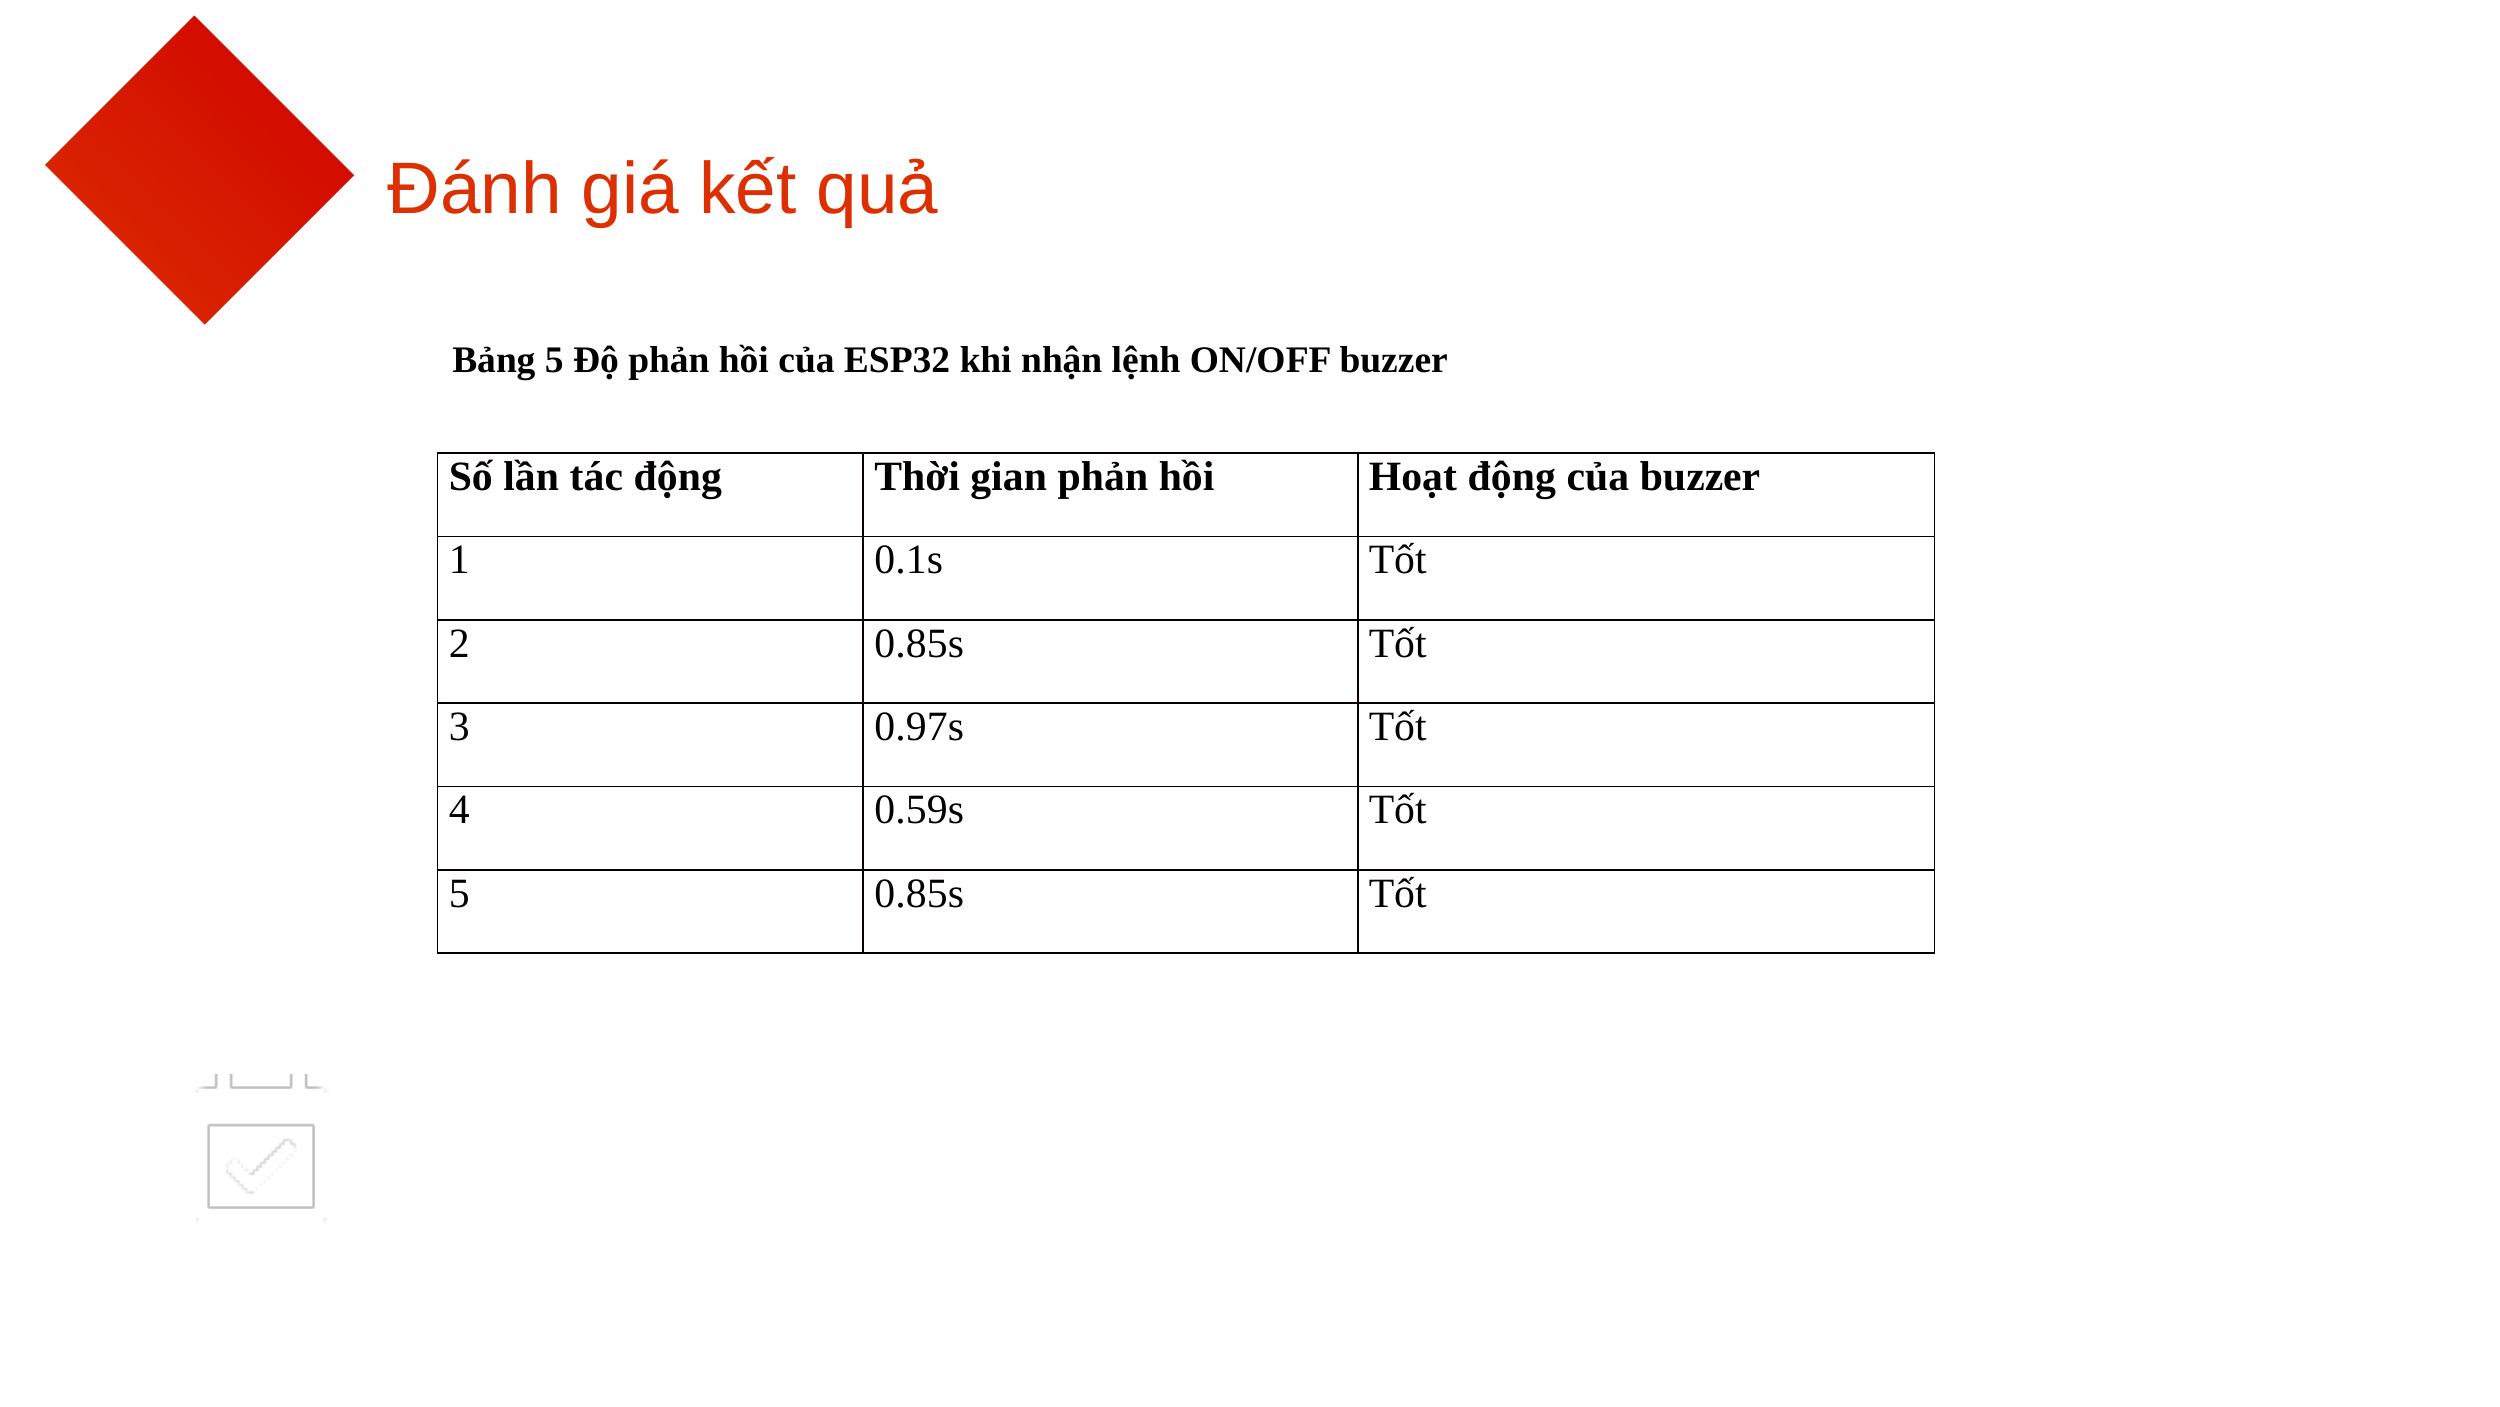

Đánh giá kết quả
Bảng 5 Độ phản hồi của ESP32 khi nhận lệnh ON/OFF buzzer
| Số lần tác động | Thời gian phản hồi | Hoạt động của buzzer |
| --- | --- | --- |
| 1 | 0.1s | Tốt |
| 2 | 0.85s | Tốt |
| 3 | 0.97s | Tốt |
| 4 | 0.59s | Tốt |
| 5 | 0.85s | Tốt |